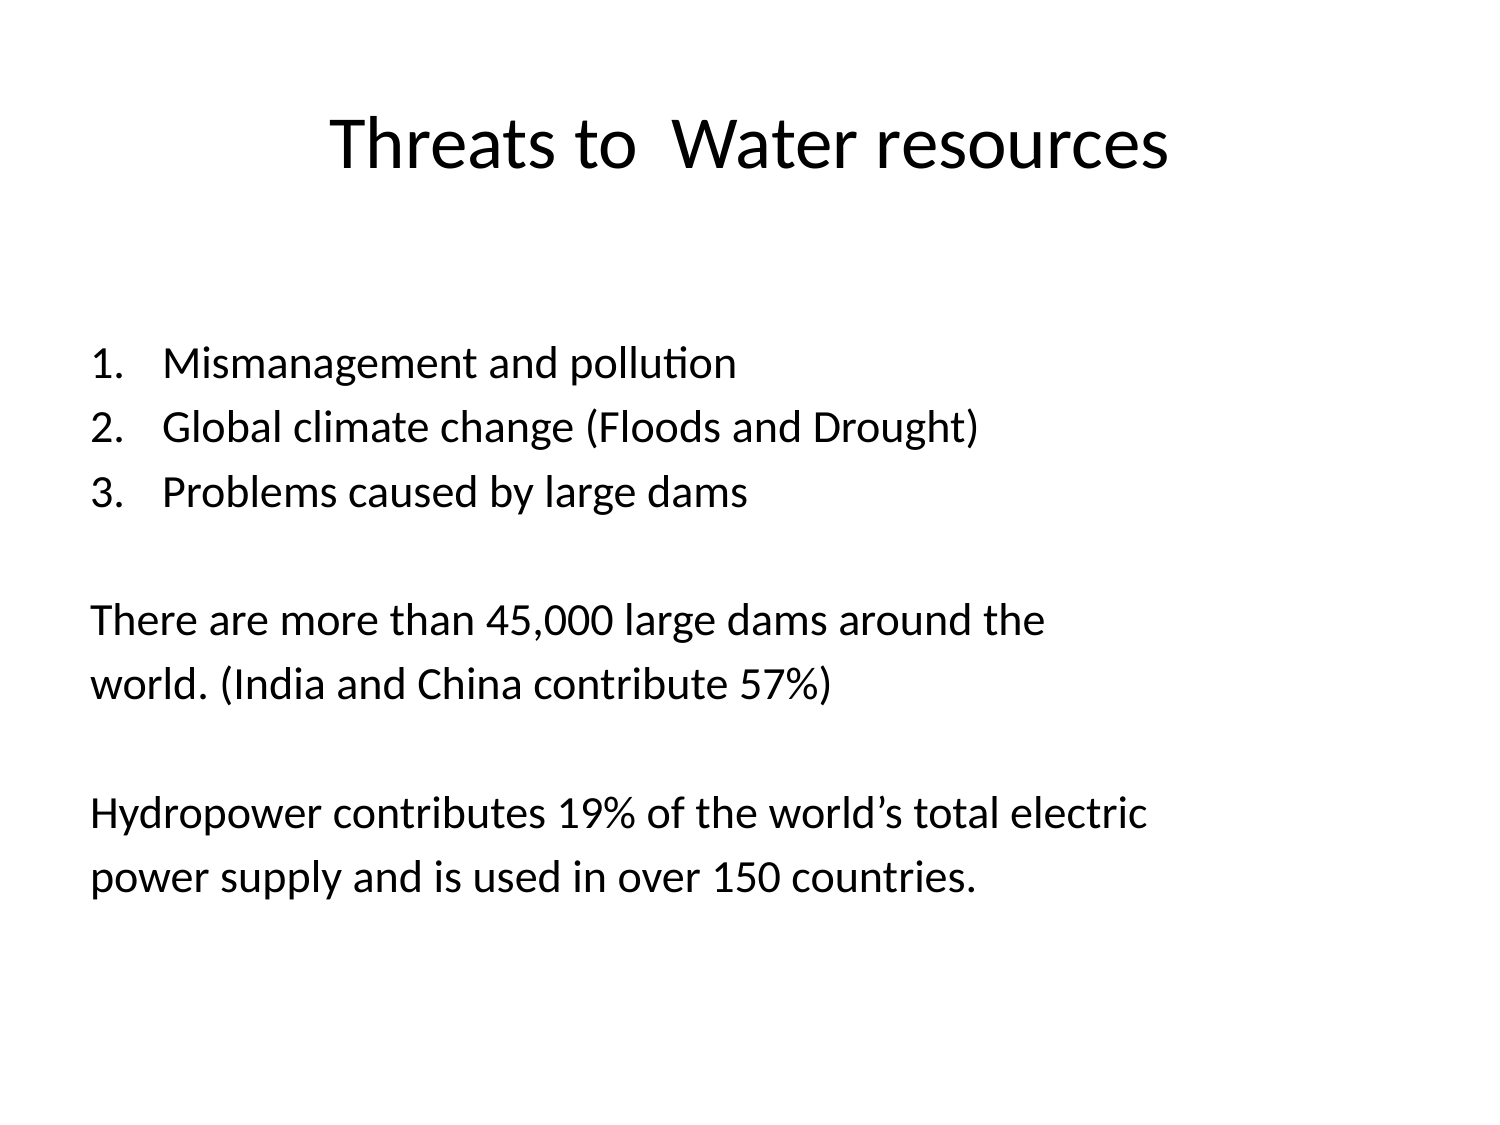

# Threats to  Water resources
Mismanagement and pollution
Global climate change (Floods and Drought)
Problems caused by large dams

There are more than 45,000 large dams around the
world. (India and China contribute 57%)

Hydropower contributes 19% of the world’s total electric
power supply and is used in over 150 countries.